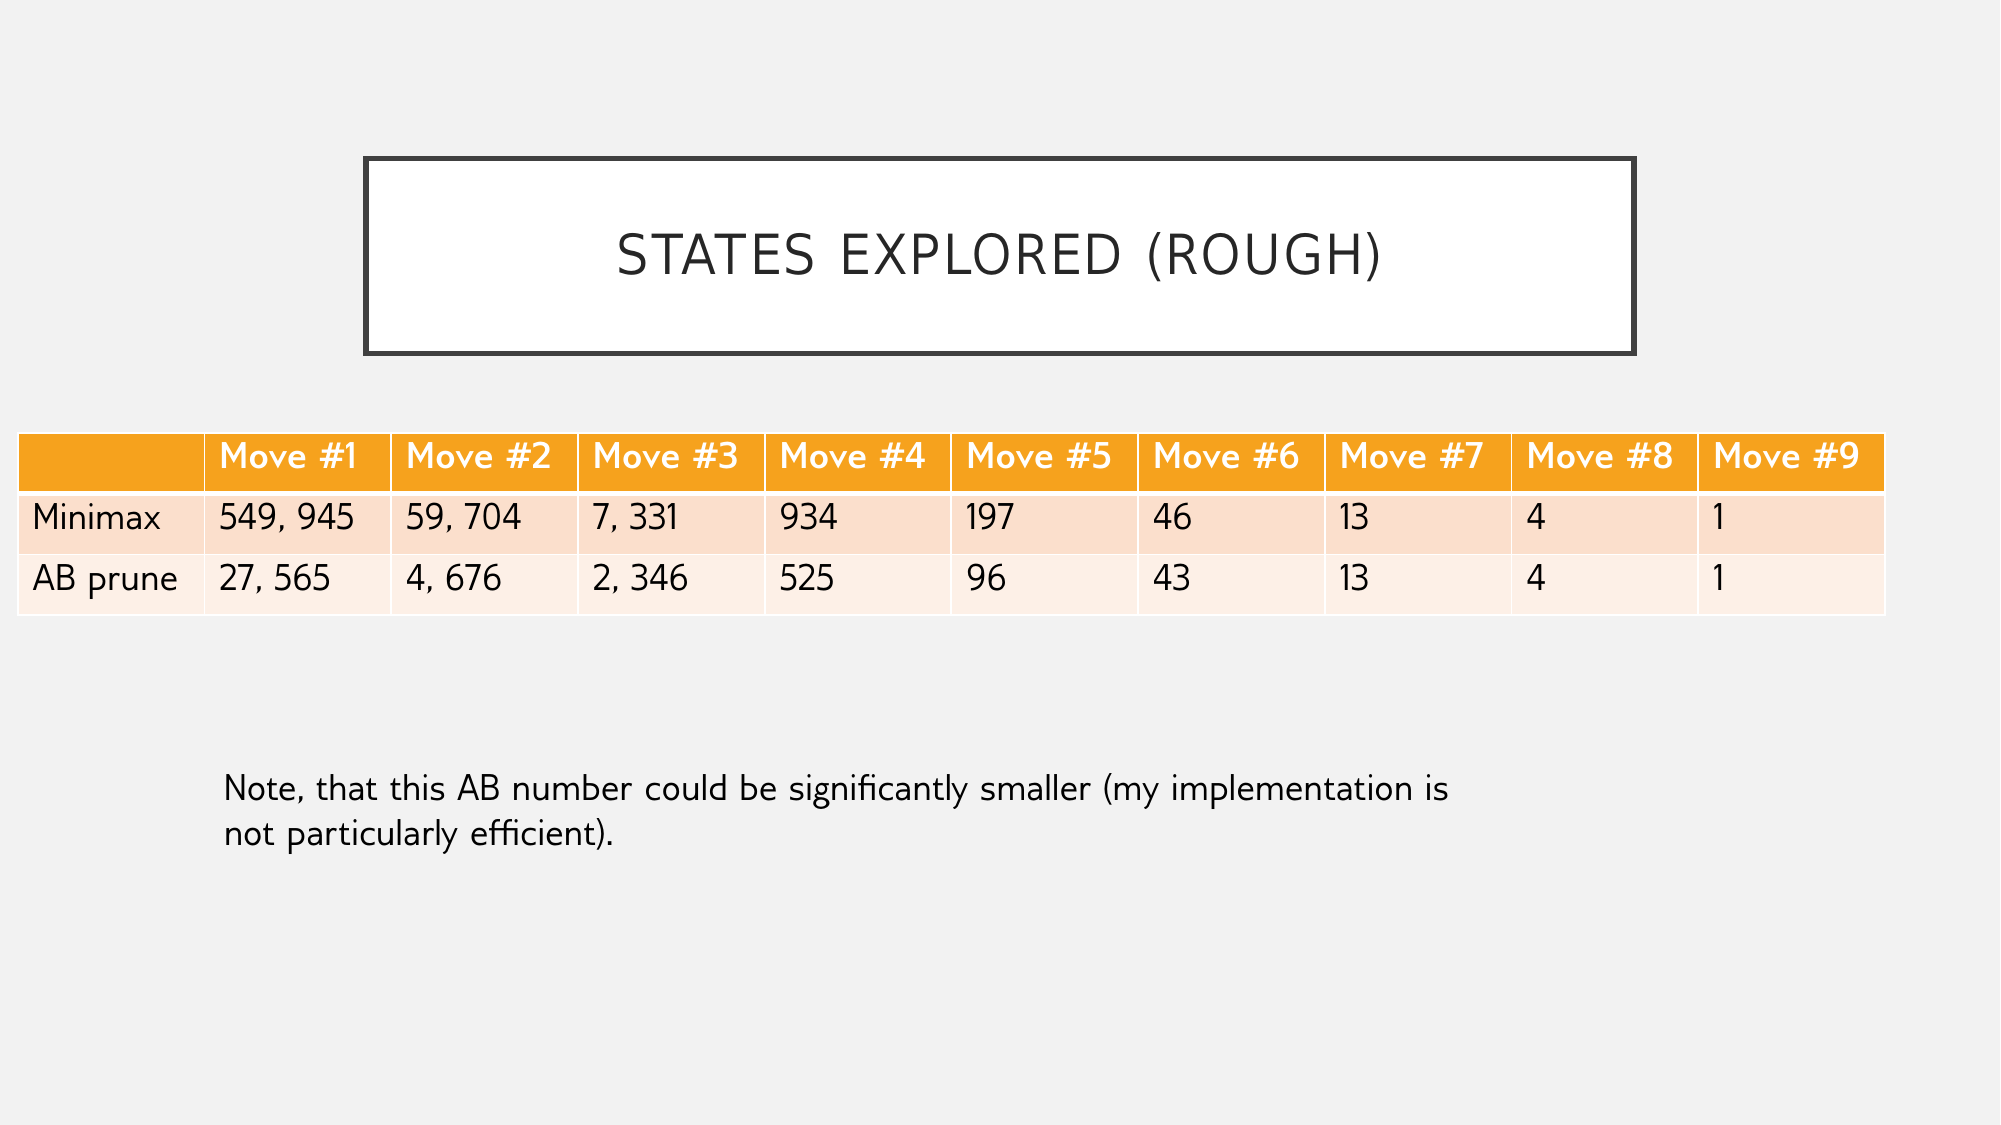

# States Explored (Rough)
|  | Move #1 | Move #2 | Move #3 | Move #4 | Move #5 | Move #6 | Move #7 | Move #8 | Move #9 |
| --- | --- | --- | --- | --- | --- | --- | --- | --- | --- |
| Minimax | 549, 945 | 59, 704 | 7, 331 | 934 | 197 | 46 | 13 | 4 | 1 |
| AB prune | 27, 565 | 4, 676 | 2, 346 | 525 | 96 | 43 | 13 | 4 | 1 |
Note, that this AB number could be significantly smaller (my implementation is not particularly efficient).